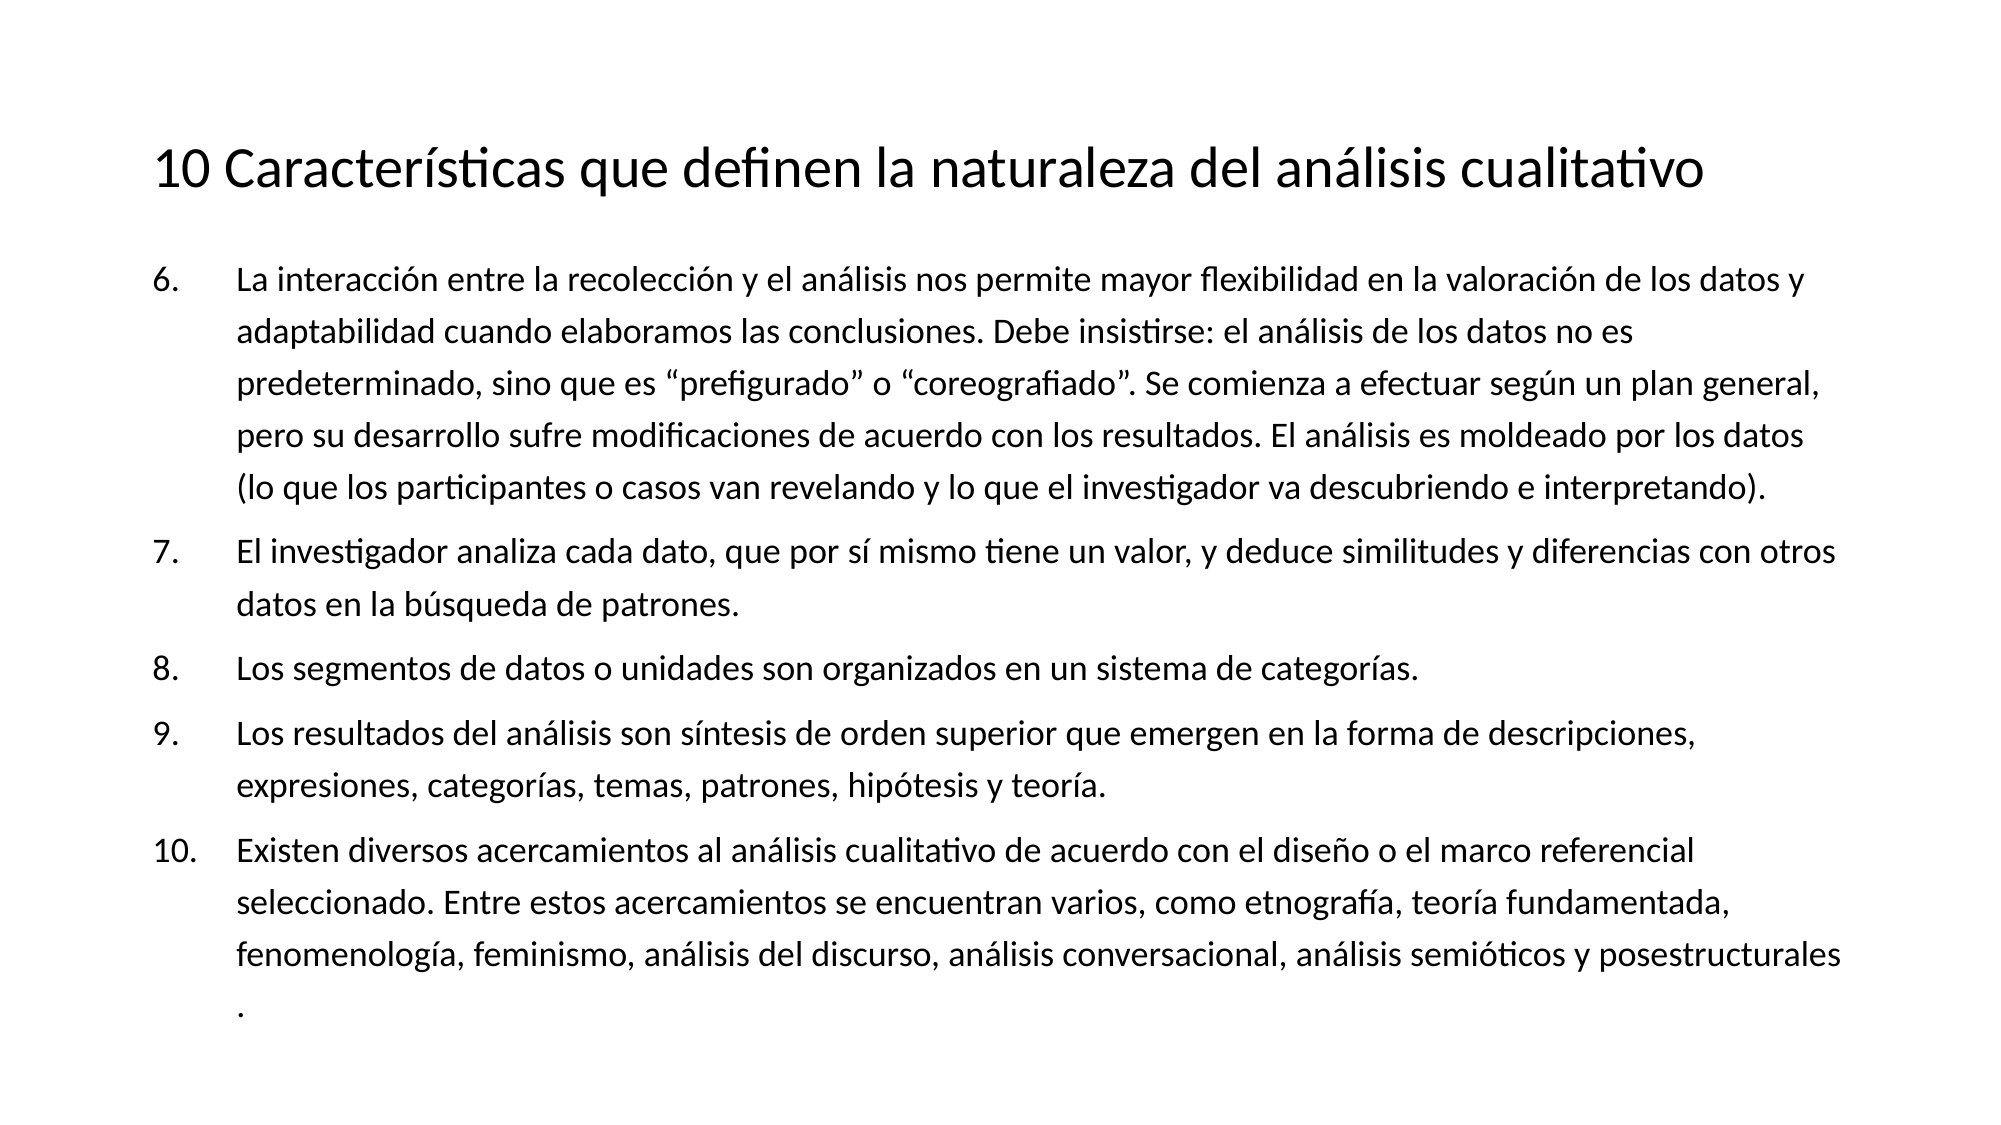

# 10 Características que definen la naturaleza del análisis cualitativo
La interacción entre la recolección y el análisis nos permite mayor flexibilidad en la valoración de los datos y adaptabilidad cuando elaboramos las conclusiones. Debe insistirse: el análisis de los datos no es predeterminado, sino que es “prefigurado” o “coreografiado”. Se comienza a efectuar según un plan general, pero su desarrollo sufre modificaciones de acuerdo con los resultados. El análisis es moldeado por los datos (lo que los participantes o casos van revelando y lo que el investigador va descubriendo e interpretando).
El investigador analiza cada dato, que por sí mismo tiene un valor, y deduce similitudes y diferencias con otros datos en la búsqueda de patrones.
Los segmentos de datos o unidades son organizados en un sistema de categorías.
Los resultados del análisis son síntesis de orden superior que emergen en la forma de descripciones, expresiones, categorías, temas, patrones, hipótesis y teoría.
Existen diversos acercamientos al análisis cualitativo de acuerdo con el diseño o el marco referencial seleccionado. Entre estos acercamientos se encuentran varios, como etnografía, teoría fundamentada, fenomenología, feminismo, análisis del discurso, análisis conversacional, análisis semióticos y posestructurales .